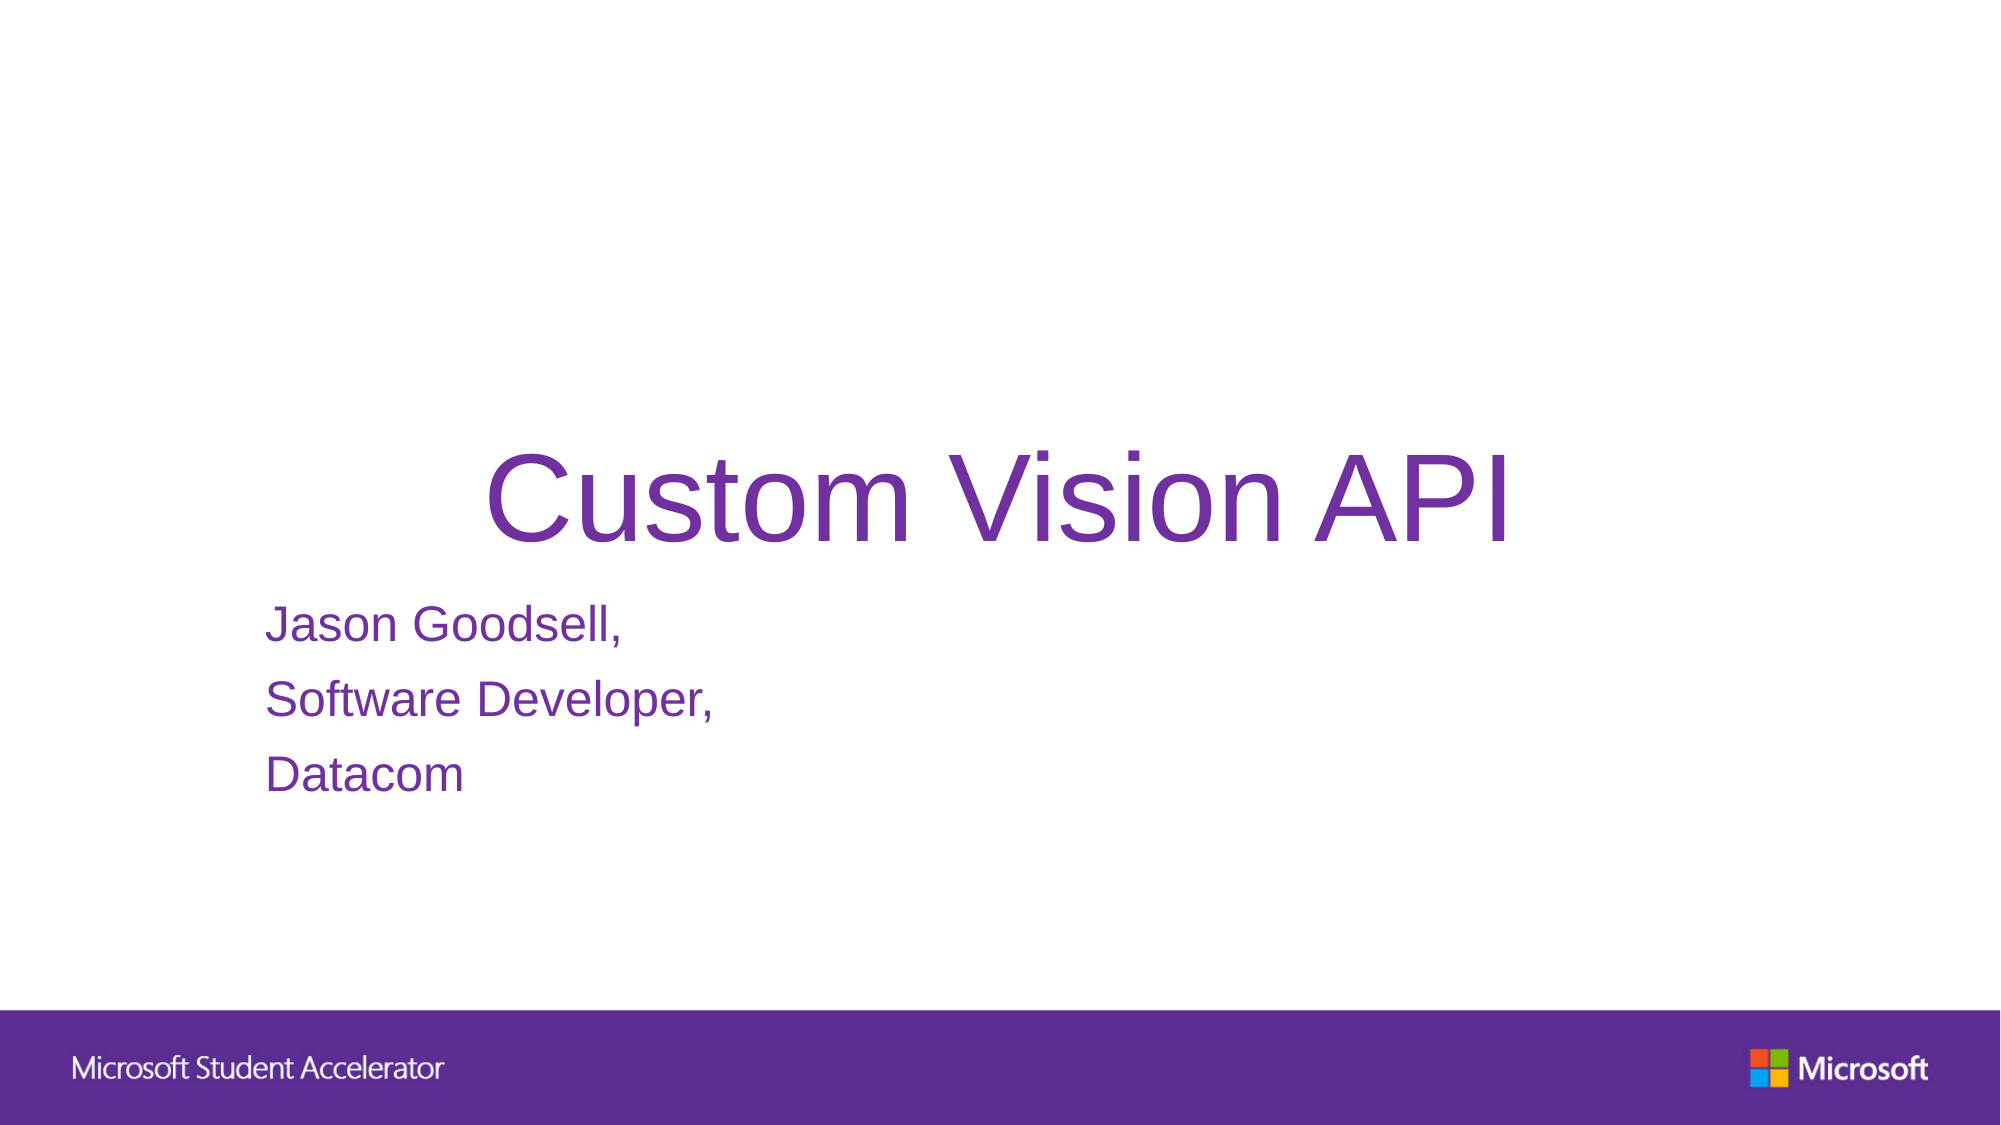

# Custom Vision API
Jason Goodsell,
Software Developer,
Datacom